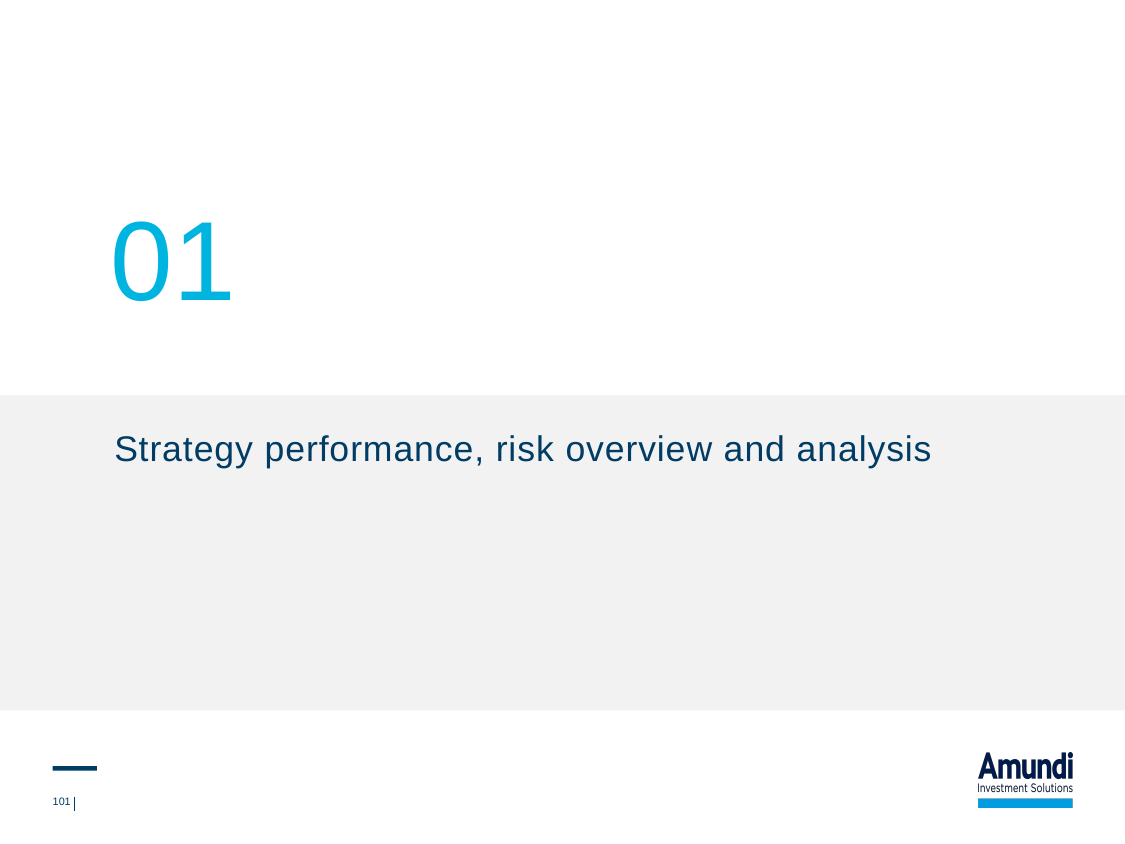

01
# Strategy performance, risk overview and analysis
101